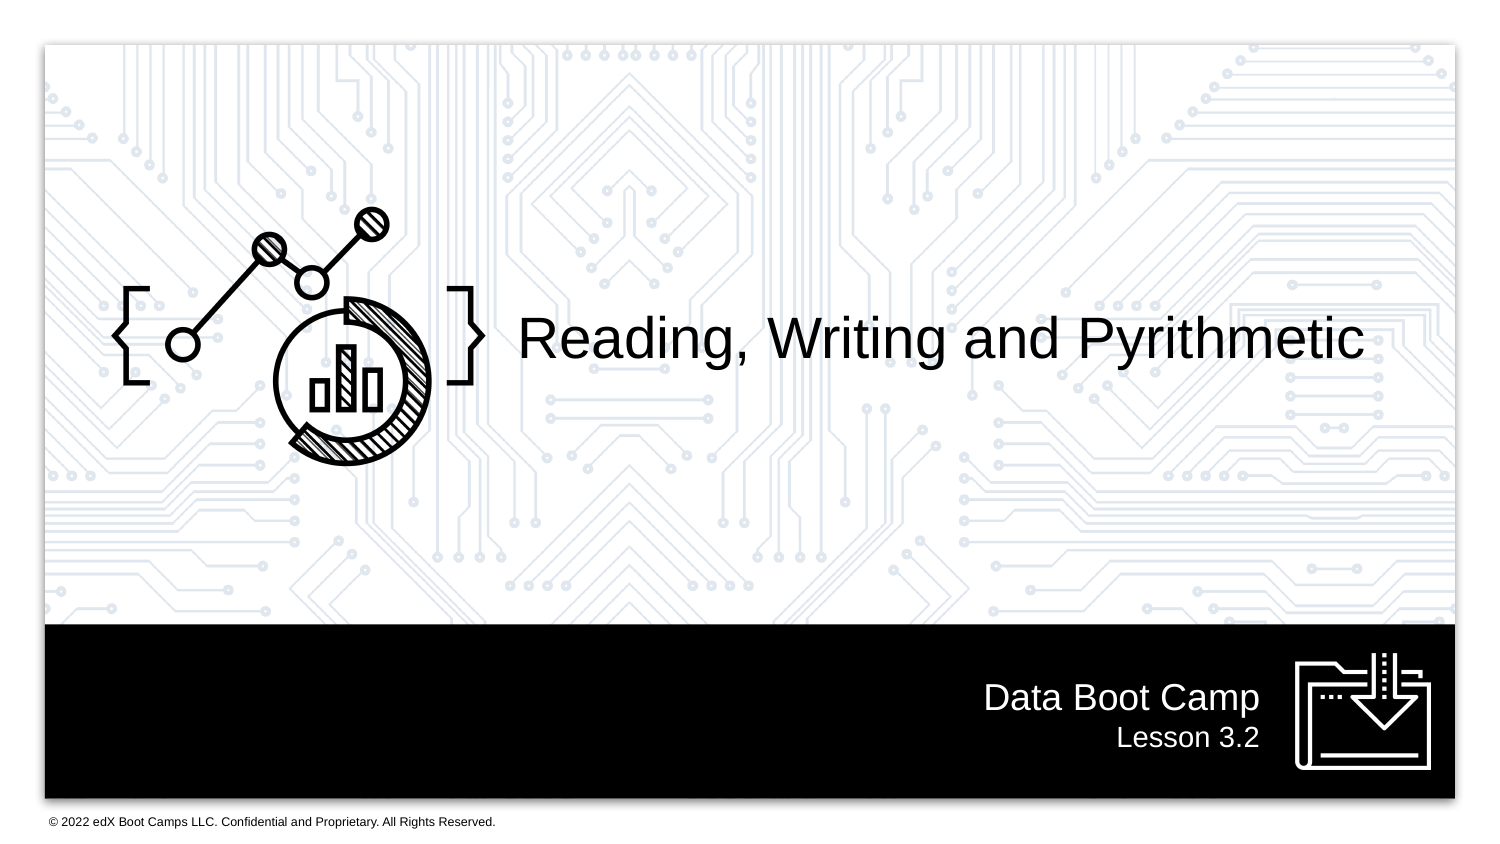

Reading, Writing and Pyrithmetic

# Lesson 3.2